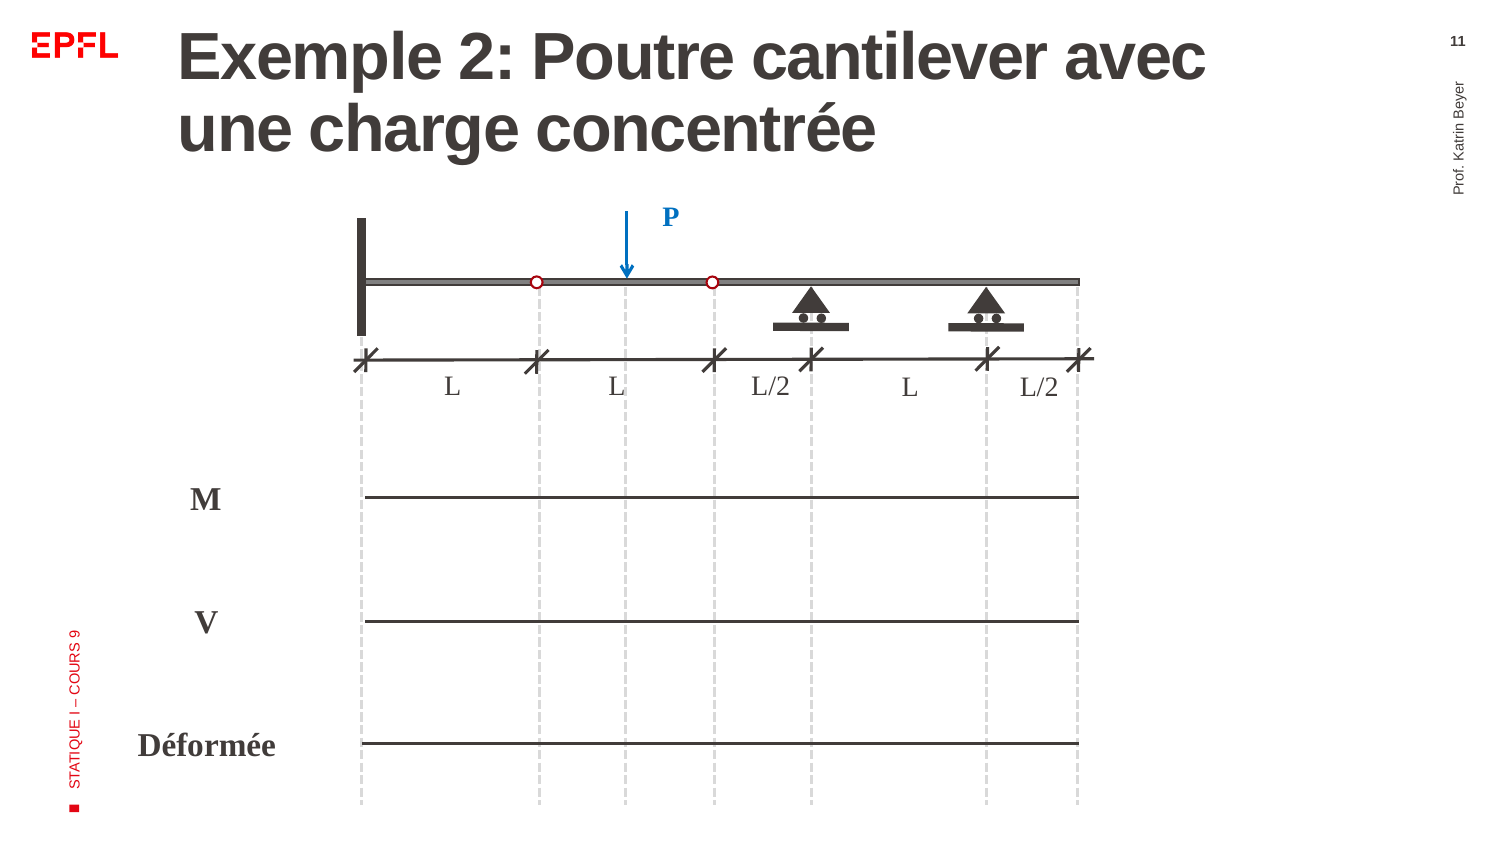

# Exemple 2: Poutre cantilever avec une charge concentrée
11
P

L
L
L/2
L
L/2
Prof. Katrin Beyer
STATIQUE I – COURS 9
M
V
Déformée